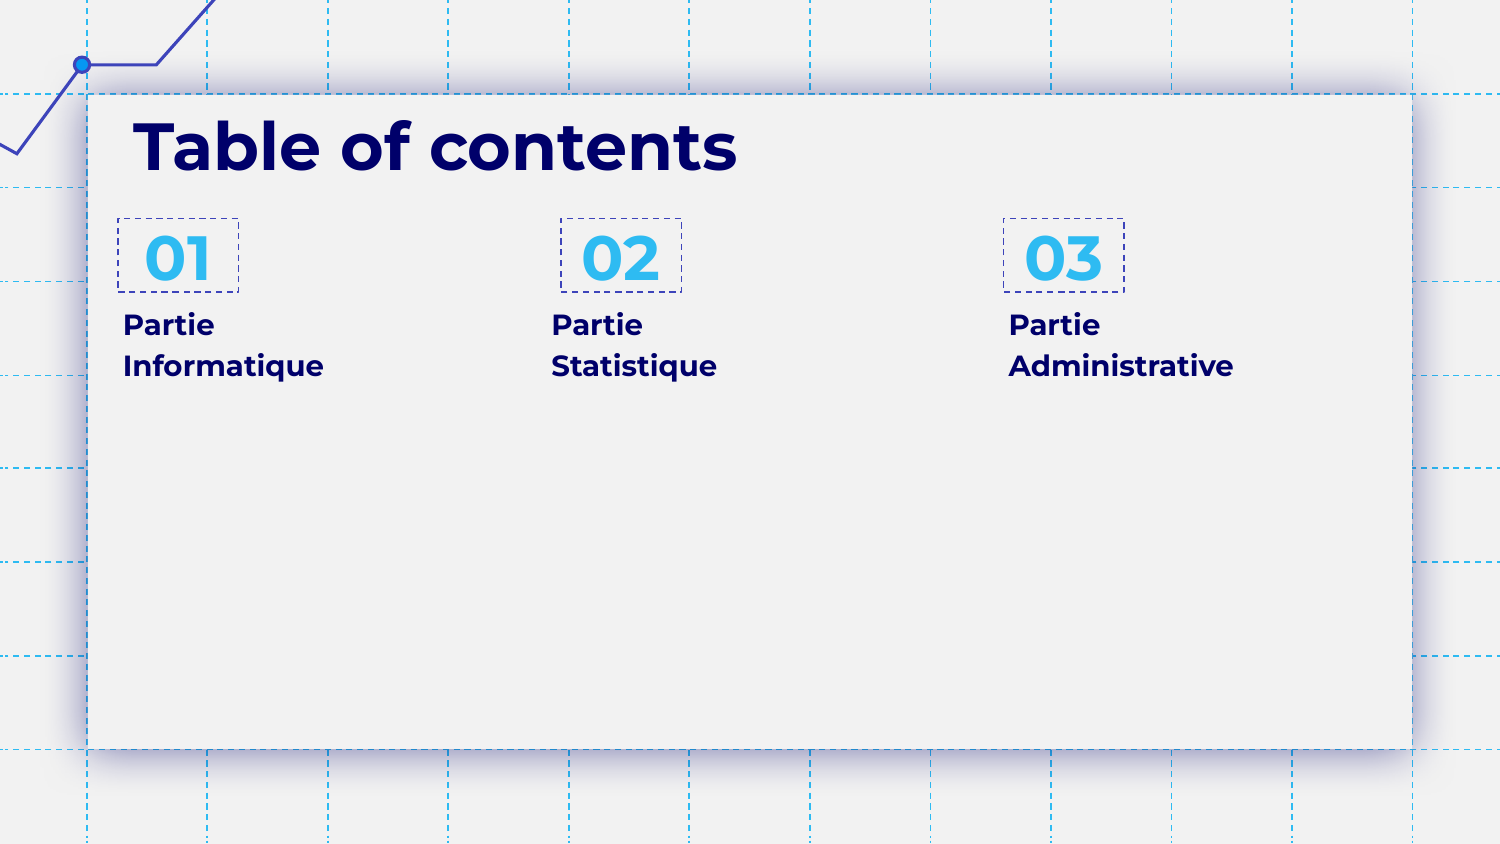

# Table of contents
01
02
03
Partie Informatique
Partie Statistique
Partie Administrative